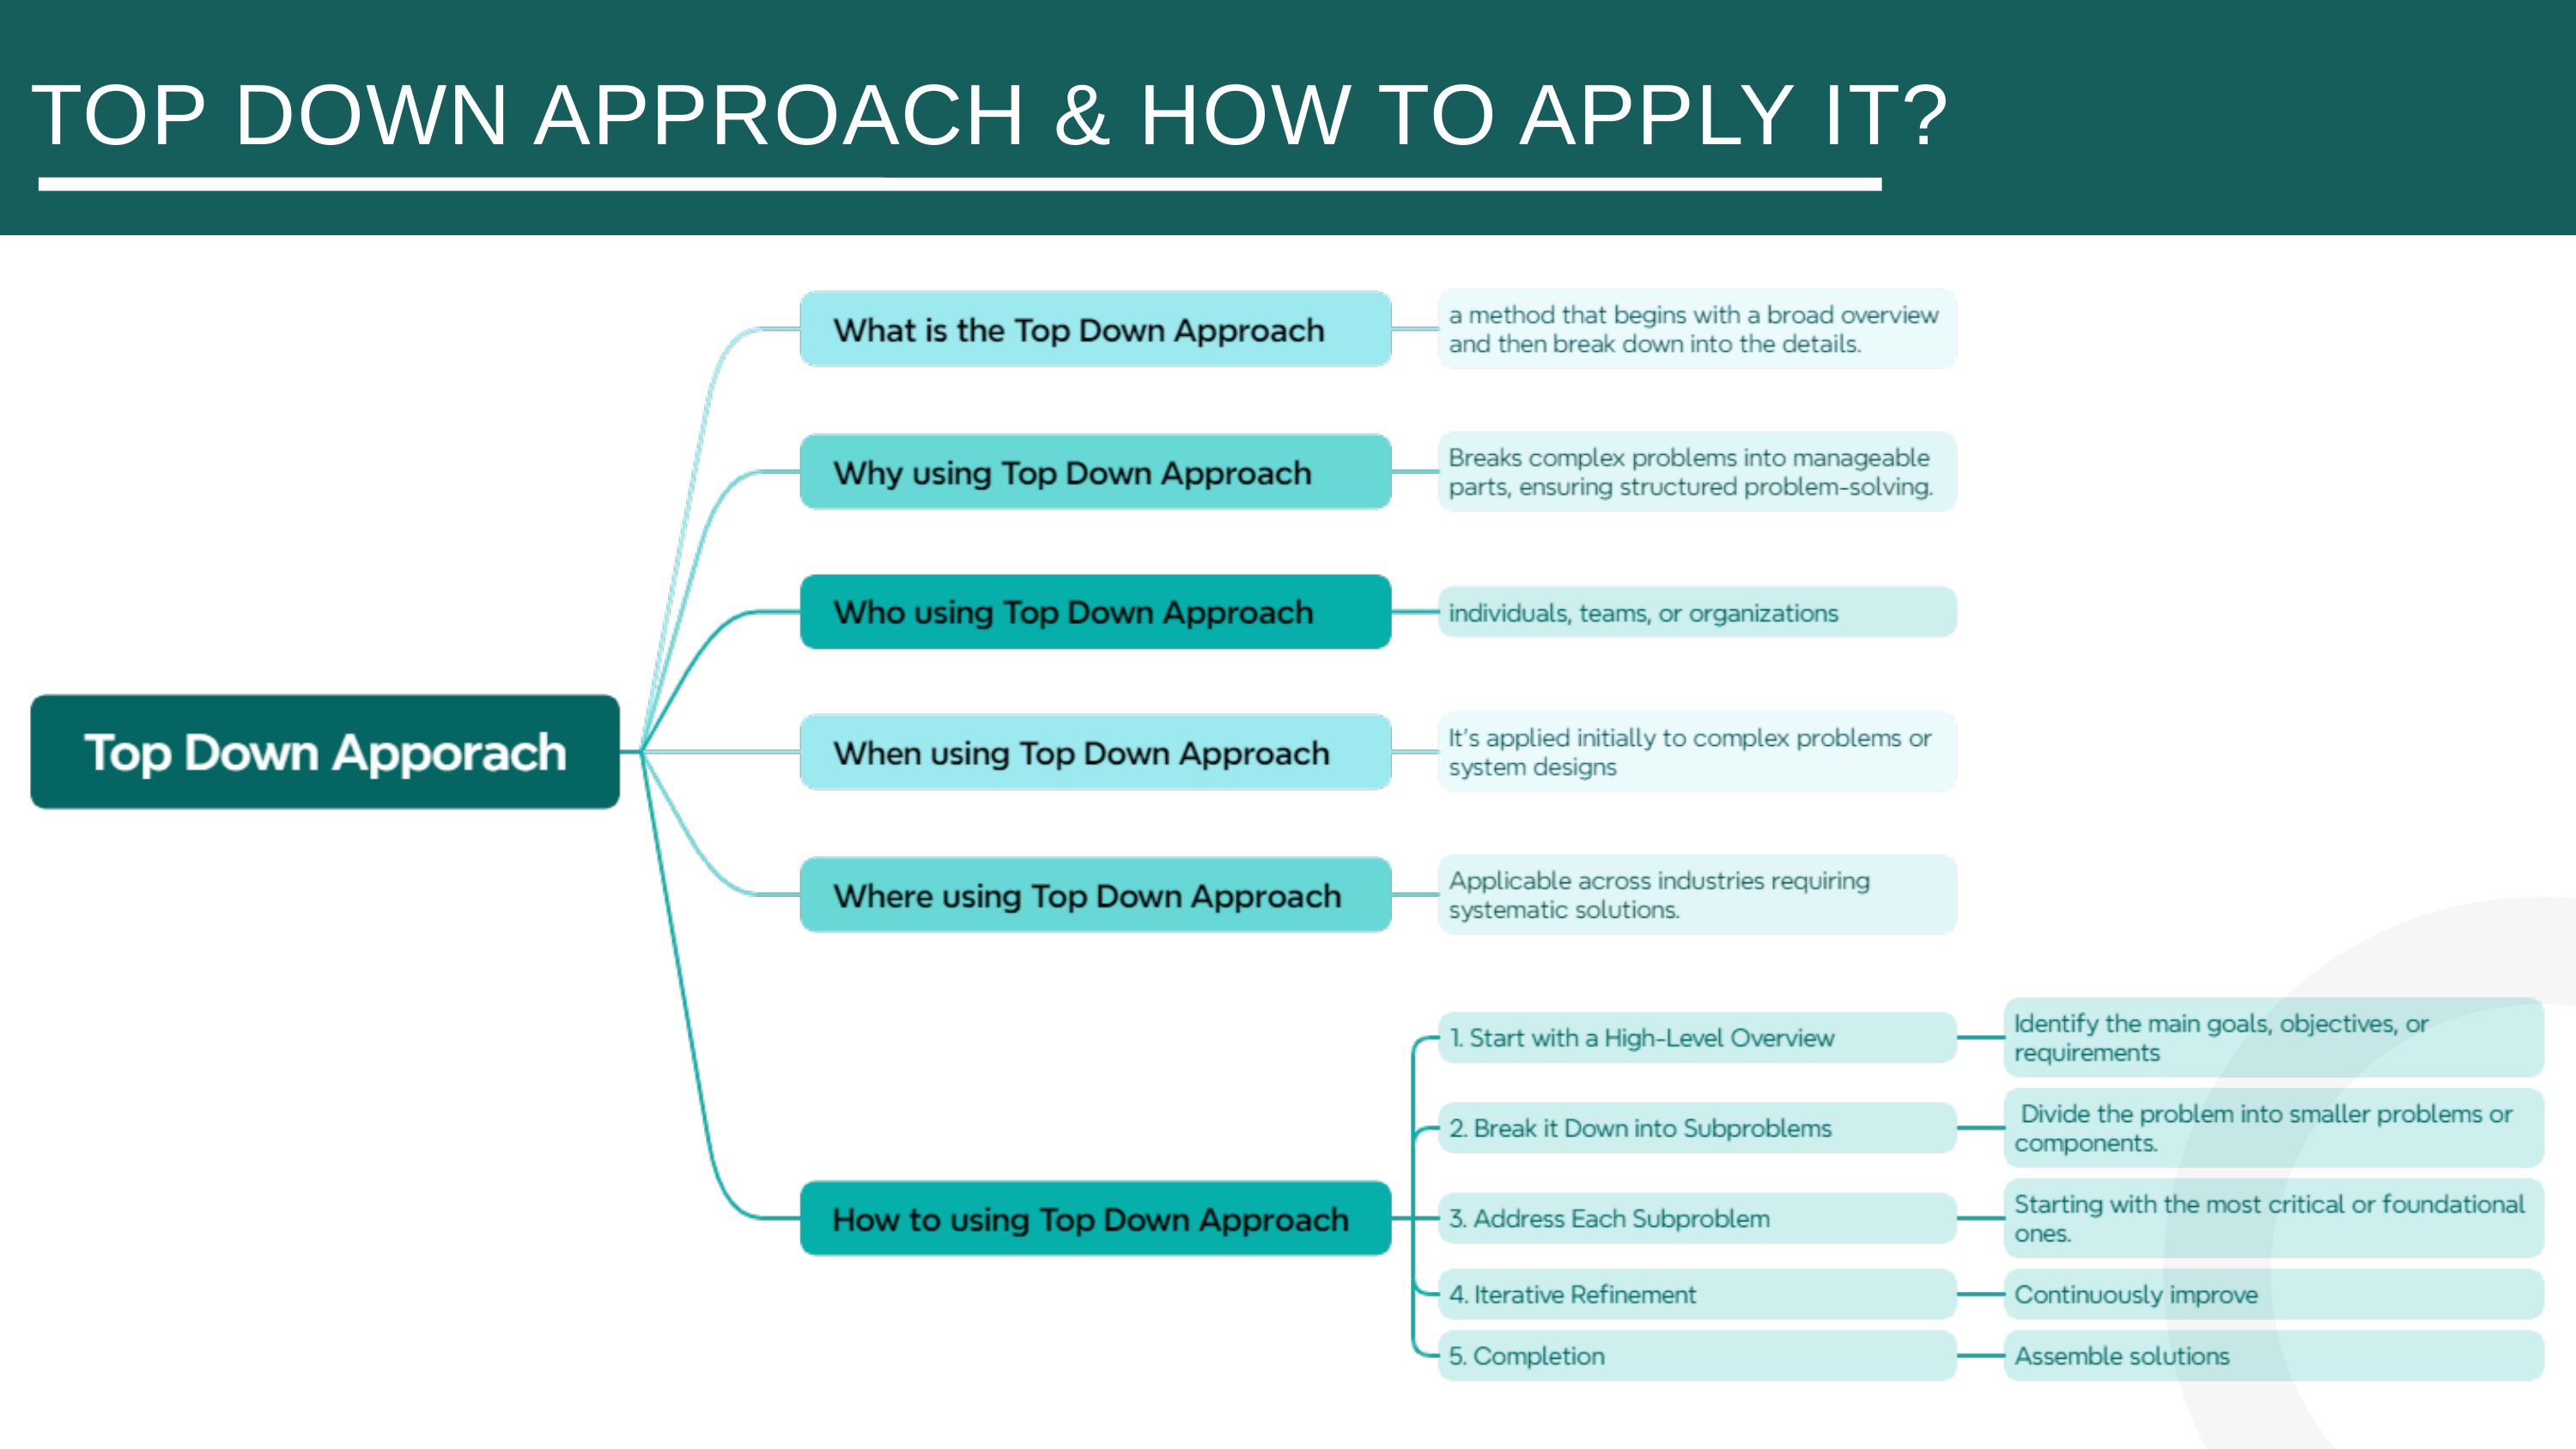

TOP DOWN APPROACH & HOW TO APPLY IT?